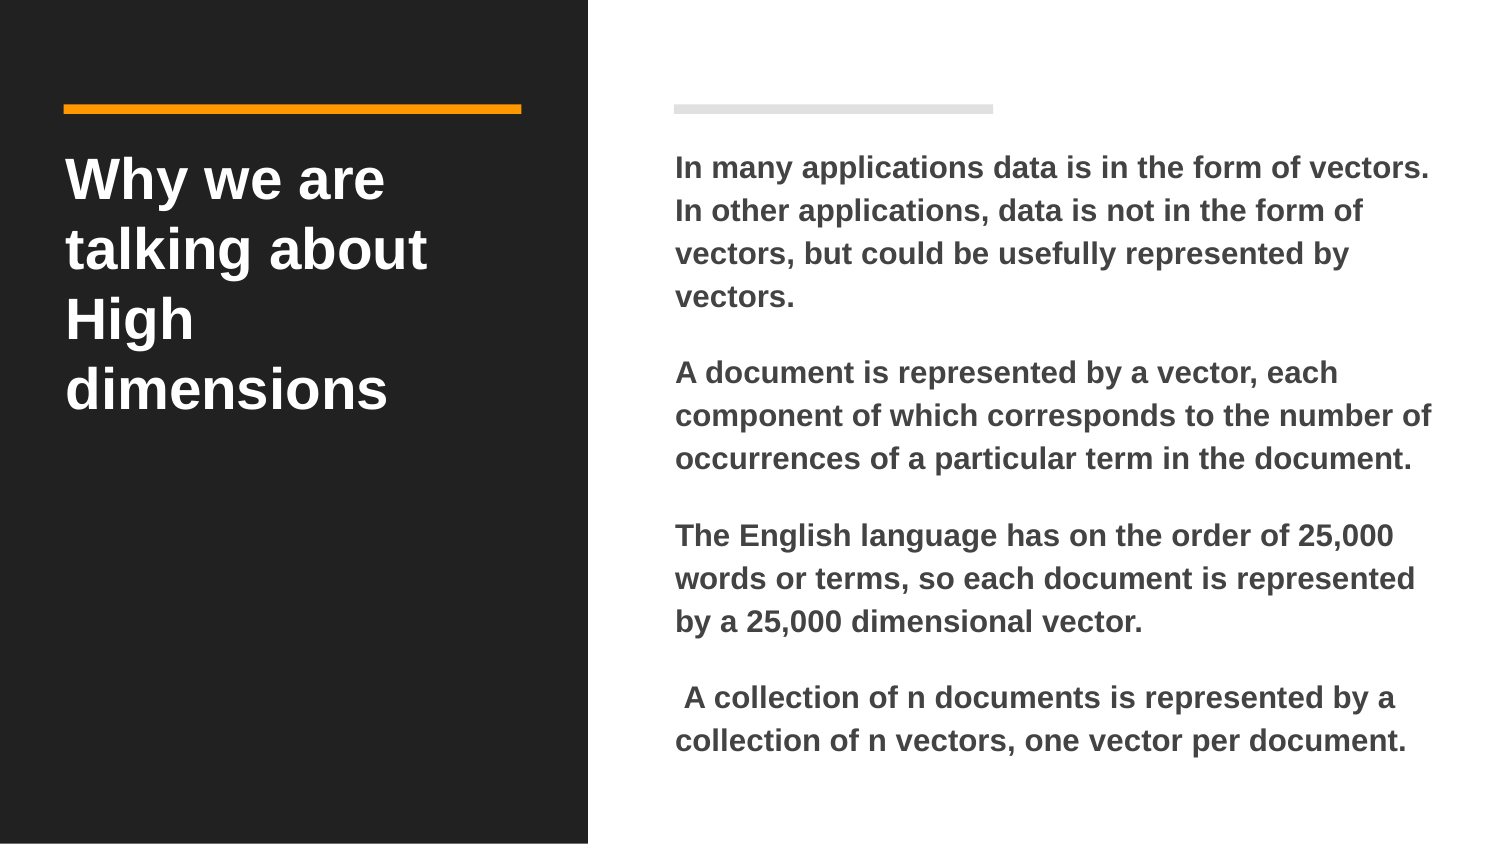

# Why we are talking about High  dimensions
In many applications data is in the form of vectors. In other applications, data is not in the form of vectors, but could be usefully represented by vectors.
A document is represented by a vector, each component of which corresponds to the number of occurrences of a particular term in the document.
The English language has on the order of 25,000 words or terms, so each document is represented by a 25,000 dimensional vector.
 A collection of n documents is represented by a collection of n vectors, one vector per document.